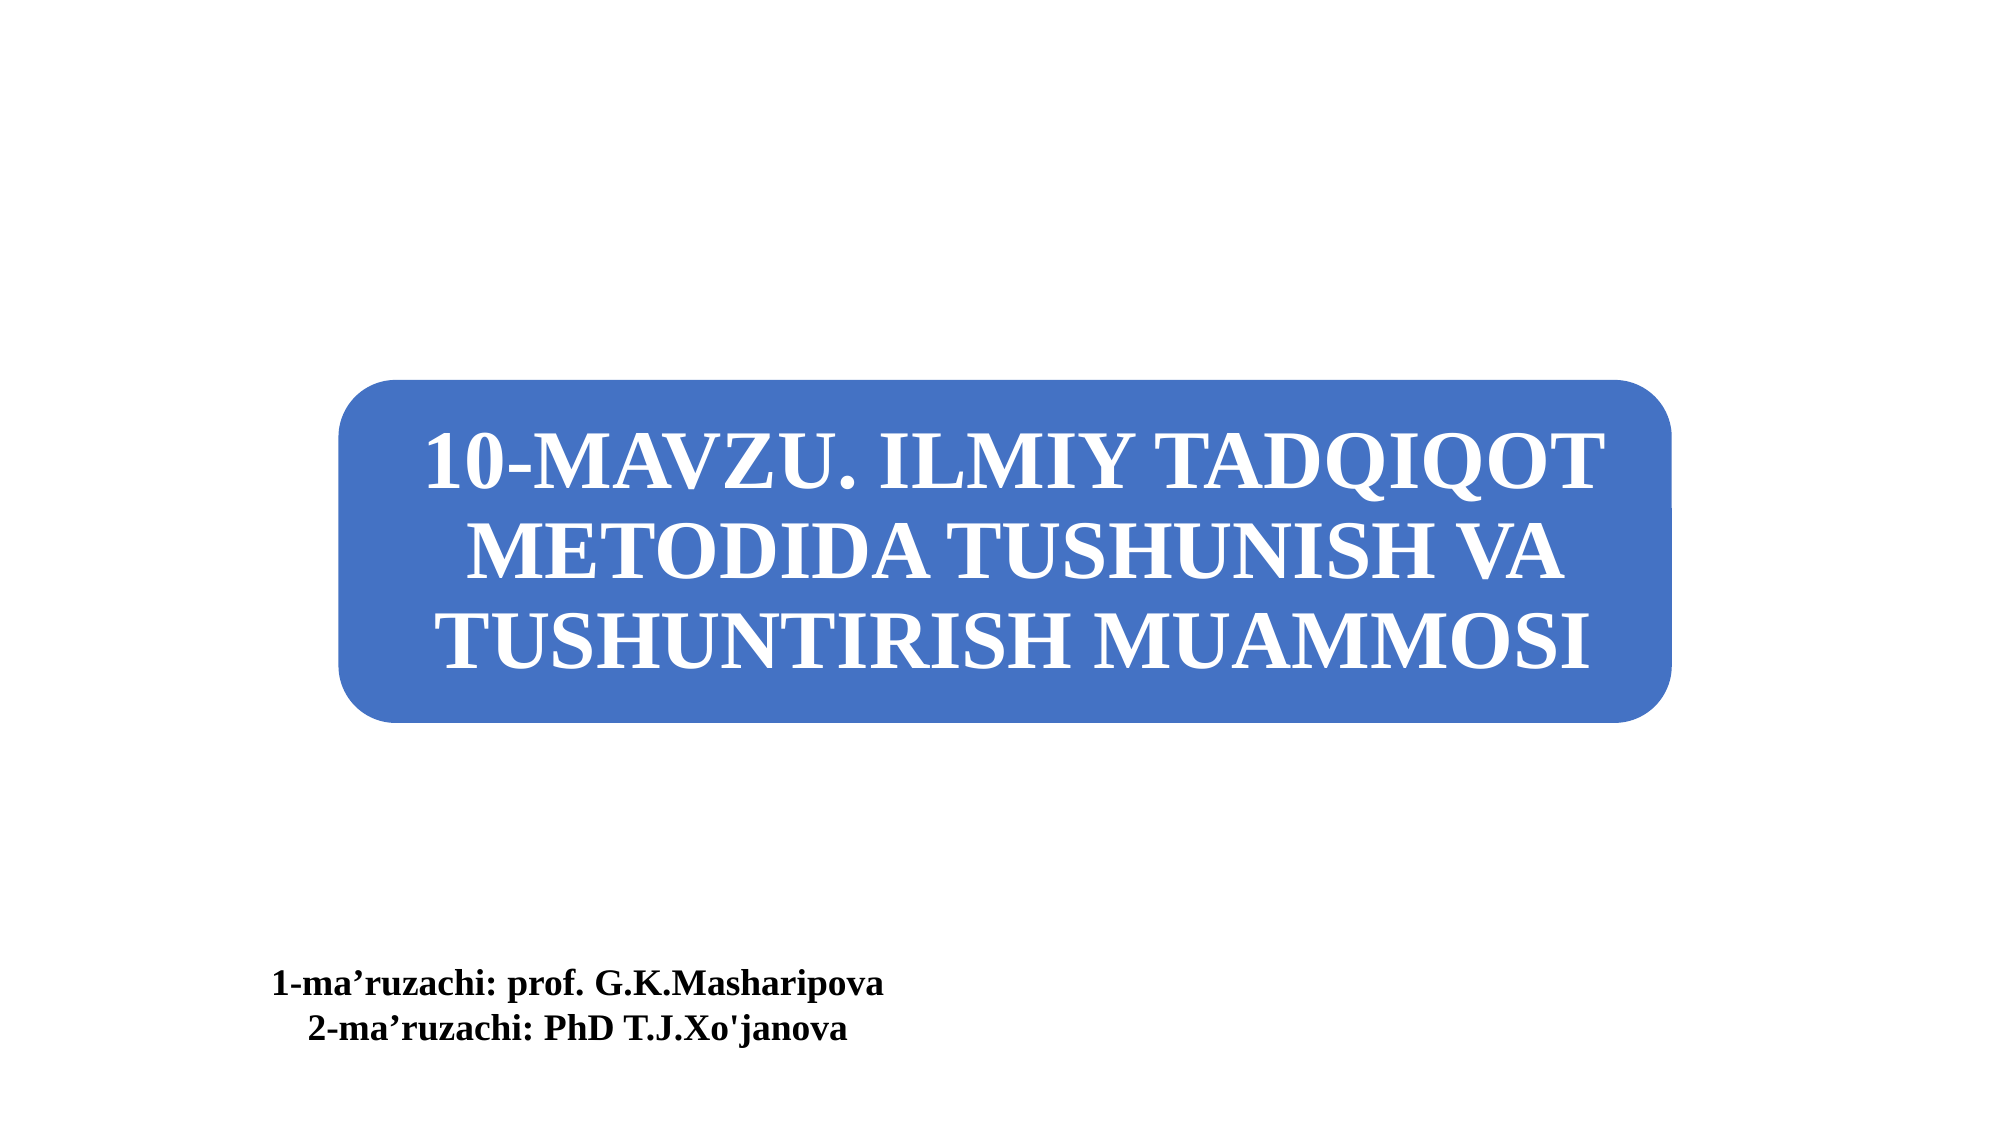

10-MAVZU. ILMIY TADQIQOT METODIDA TUSHUNISH VA TUSHUNTIRISH MUAMMOSI
1-ma’ruzachi: prof. G.K.Masharipova
2-ma’ruzachi: PhD T.J.Xo'janova